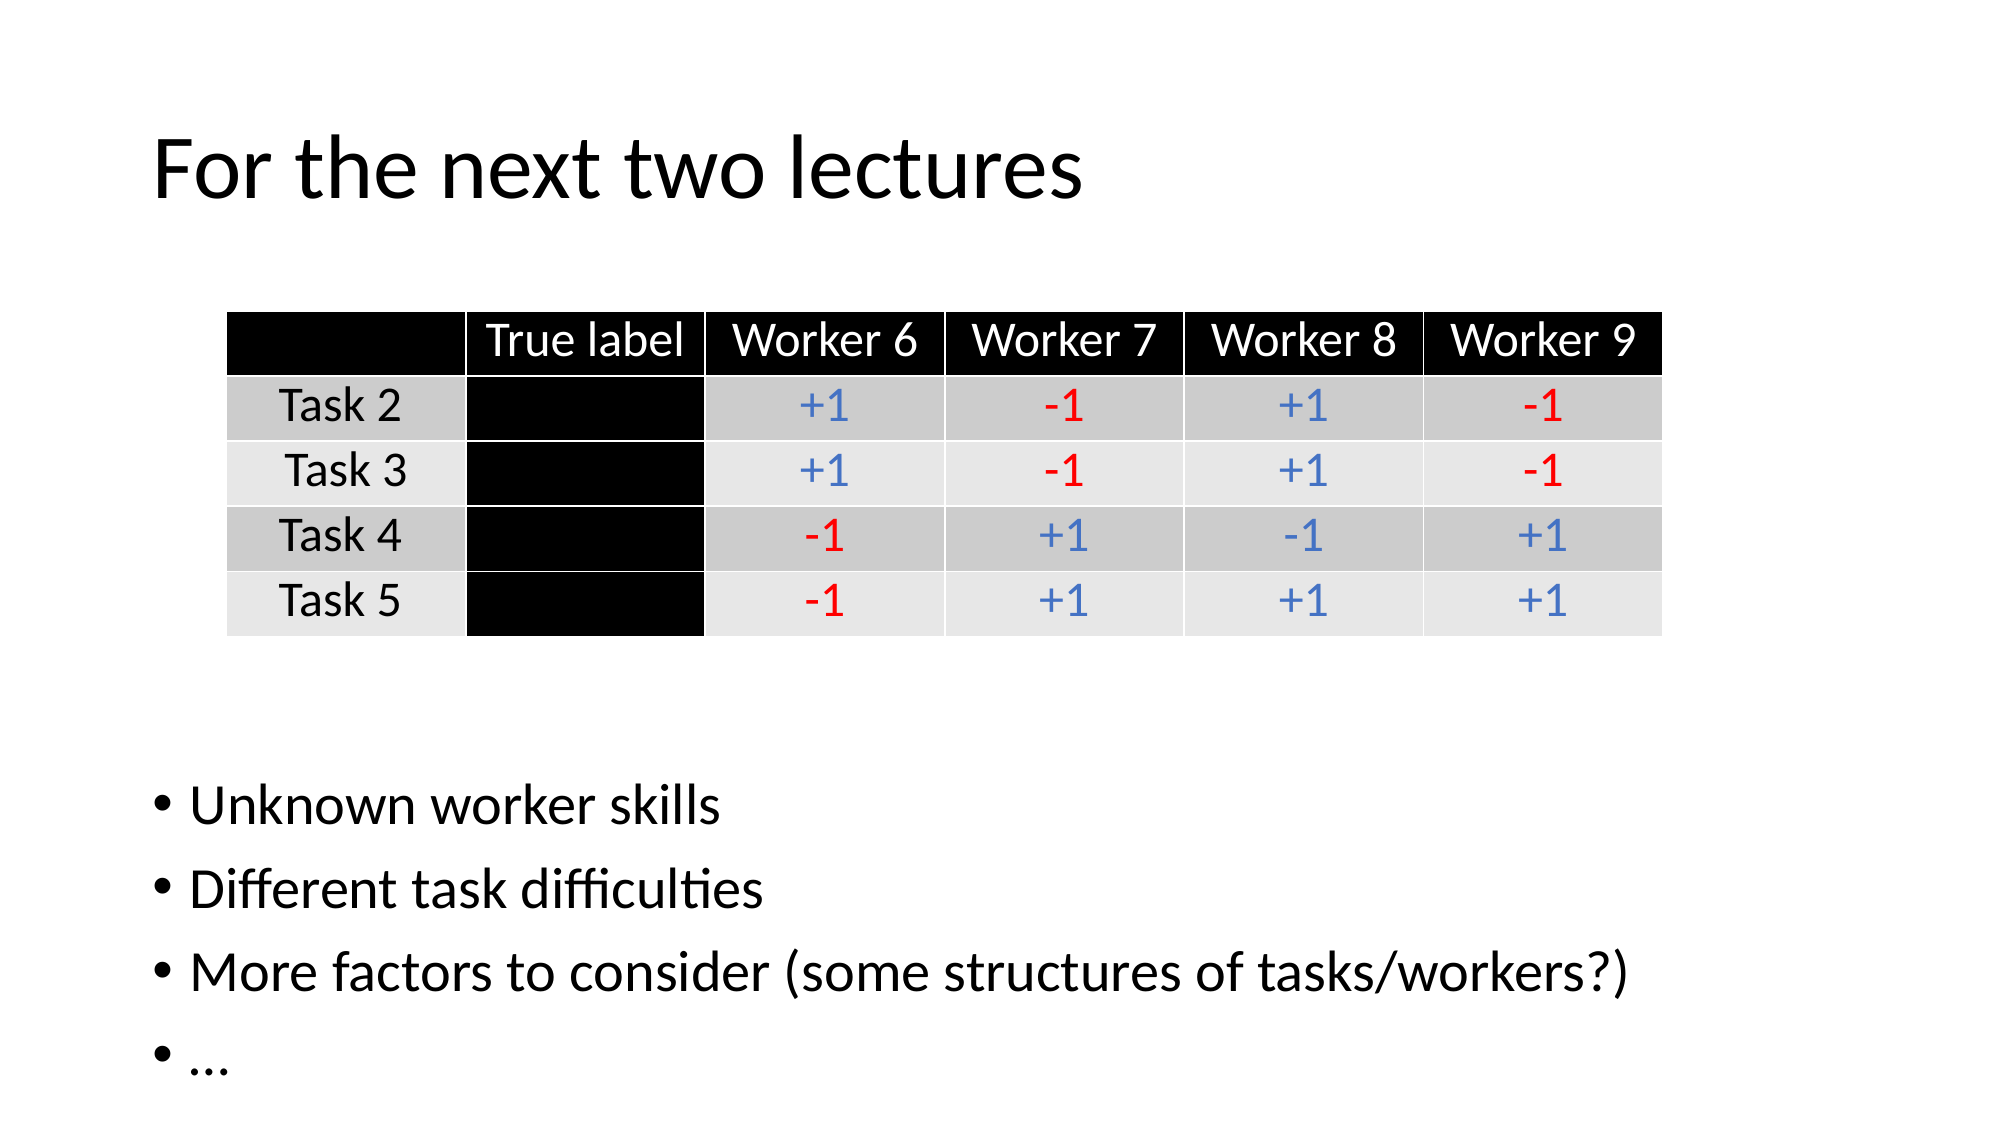

# For the next two lectures
|  | True label | Worker 6 | Worker 7 | Worker 8 | Worker 9 |
| --- | --- | --- | --- | --- | --- |
| Task 2 |  | +1 | -1 | +1 | -1 |
| Task 3 |  | +1 | -1 | +1 | -1 |
| Task 4 |  | -1 | +1 | -1 | +1 |
| Task 5 |  | -1 | +1 | +1 | +1 |

Unknown worker skills
Different task difficulties
More factors to consider (some structures of tasks/workers?)
…